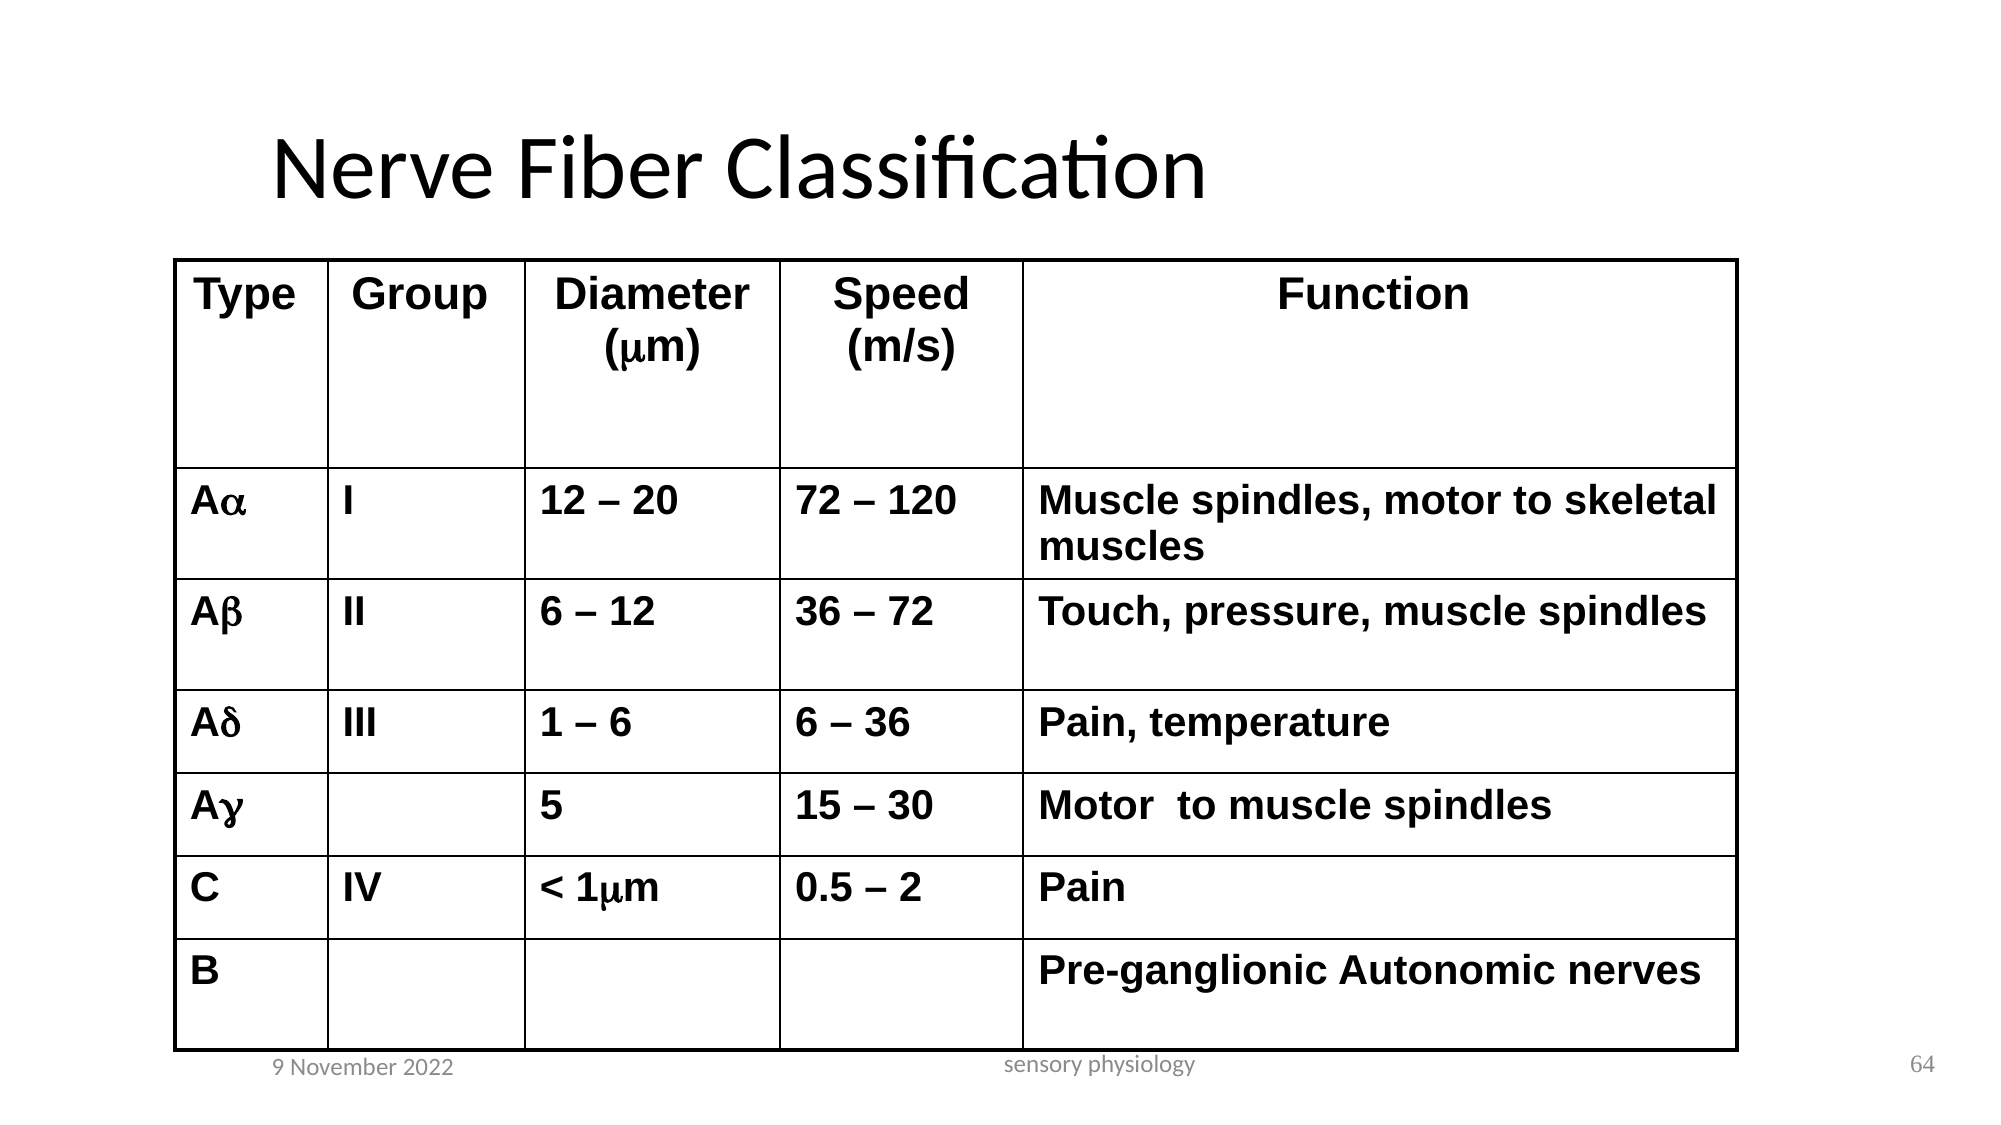

# Nerve Fiber Classification
| Type | Group | Diameter (μm) | Speed (m/s) | Function |
| --- | --- | --- | --- | --- |
| Aα | I | 12 – 20 | 72 – 120 | Muscle spindles, motor to skeletal muscles |
| Aβ | II | 6 – 12 | 36 – 72 | Touch, pressure, muscle spindles |
| Aδ | III | 1 – 6 | 6 – 36 | Pain, temperature |
| Aγ |  | 5 | 15 – 30 | Motor to muscle spindles |
| C | IV | < 1μm | 0.5 – 2 | Pain |
| B |  |  |  | Pre-ganglionic Autonomic nerves |
sensory physiology
64
9 November 2022